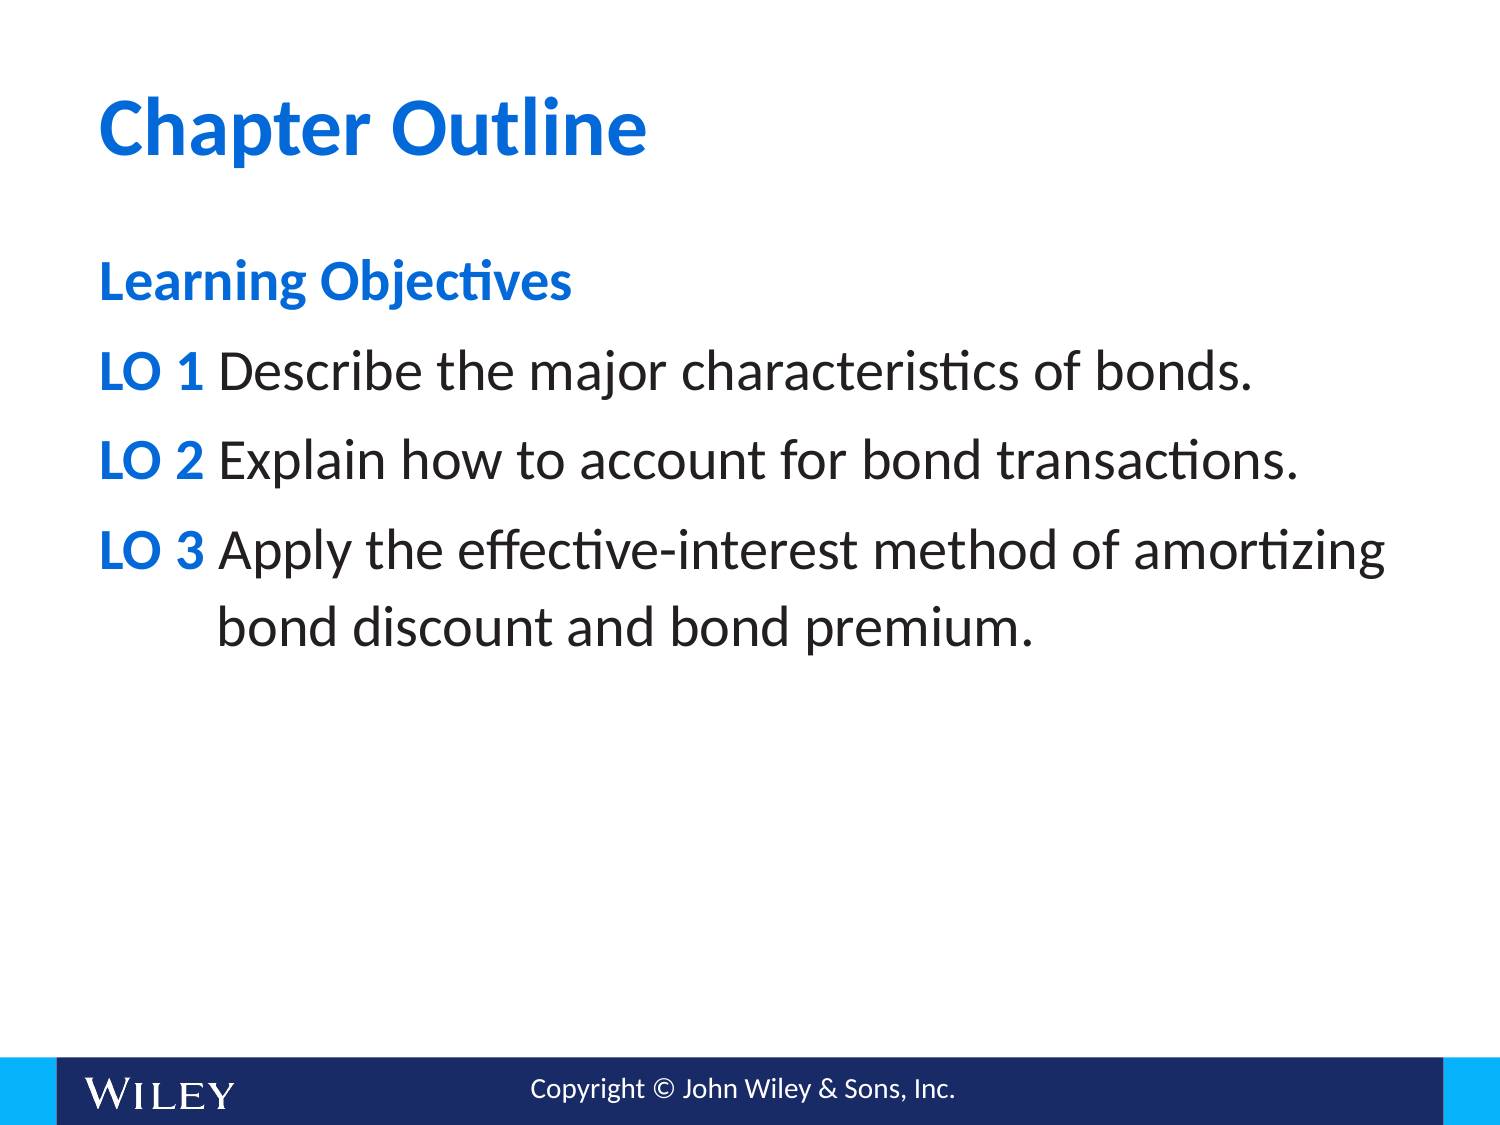

# Chapter Outline
Learning Objectives
LO 1 Describe the major characteristics of bonds.
LO 2 Explain how to account for bond transactions.
LO 3 Apply the effective-interest method of amortizing bond discount and bond premium.